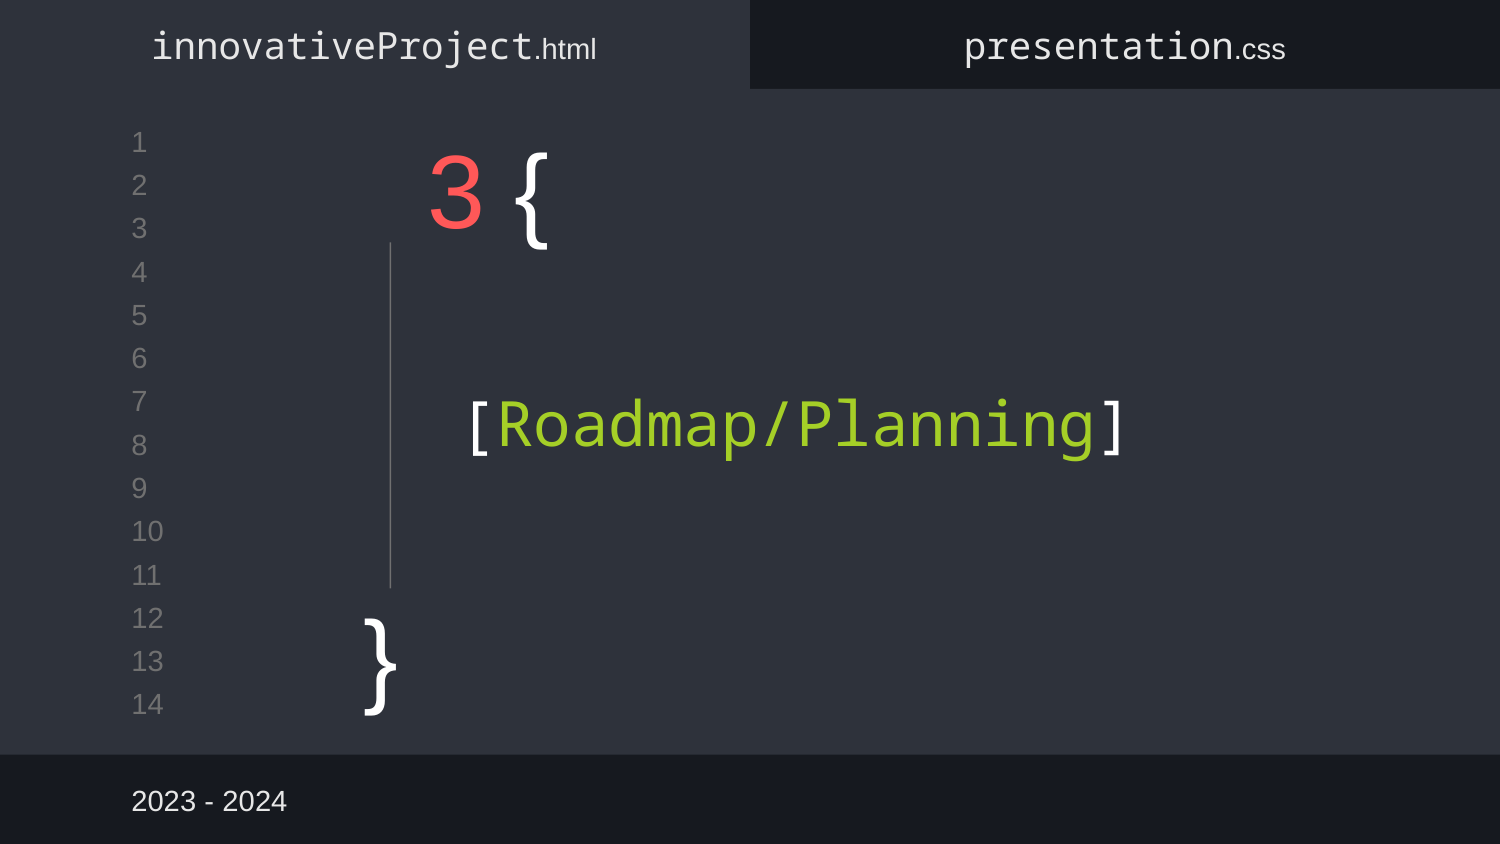

innovativeProject.html
presentation.css
# 3 {
[Roadmap/Planning]
}
2023 - 2024